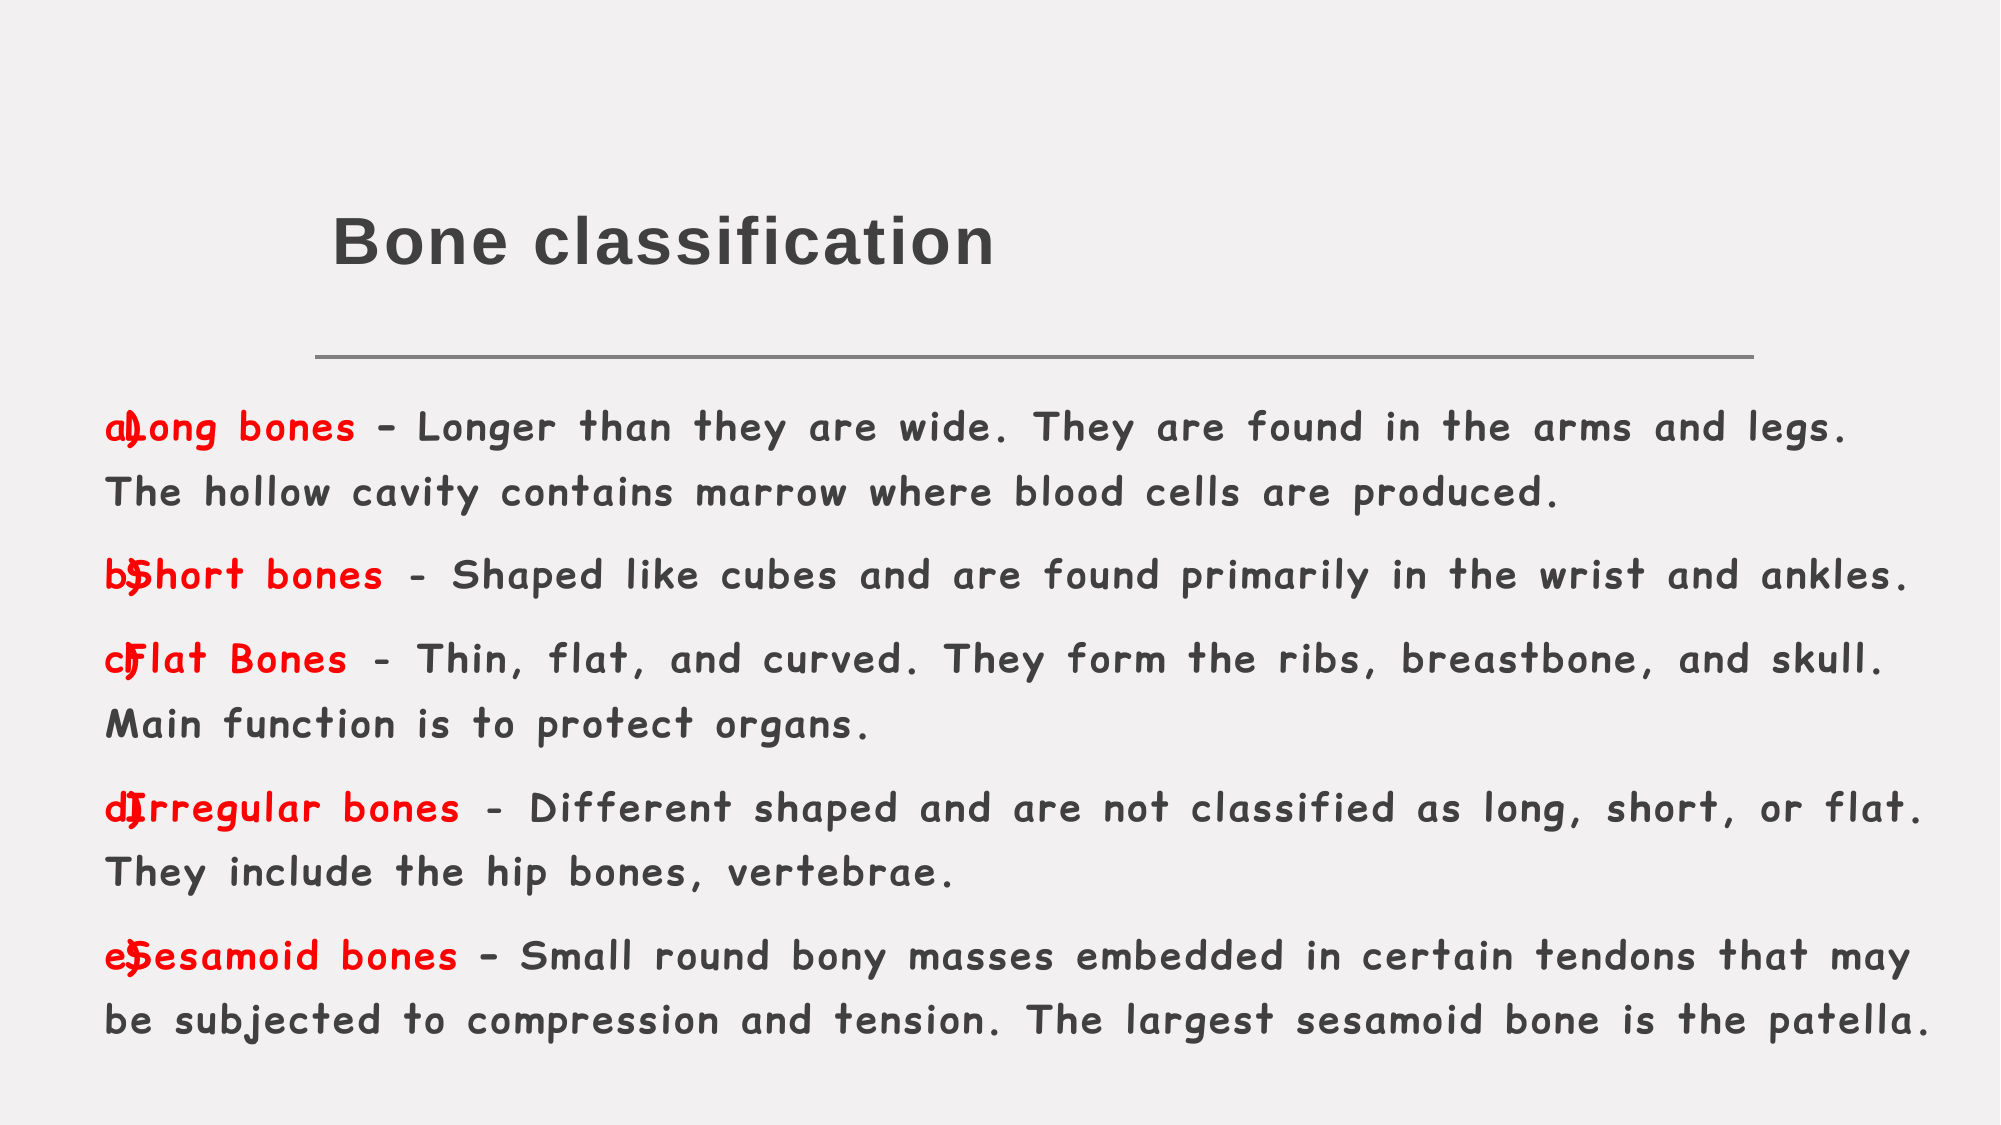

# Bone classification
Long bones – Longer than they are wide. They are found in the arms and legs.  The hollow cavity contains marrow where blood cells are produced.
Short bones - Shaped like cubes and are found primarily in the wrist and ankles.
Flat Bones - Thin, flat, and curved. They form the ribs, breastbone, and skull.  Main function is to protect organs.
Irregular bones - Different shaped and are not classified as long, short, or flat. They include the hip bones, vertebrae.
Sesamoid bones – Small round bony masses embedded in certain tendons that may be subjected to compression and tension. The largest sesamoid bone is the patella.